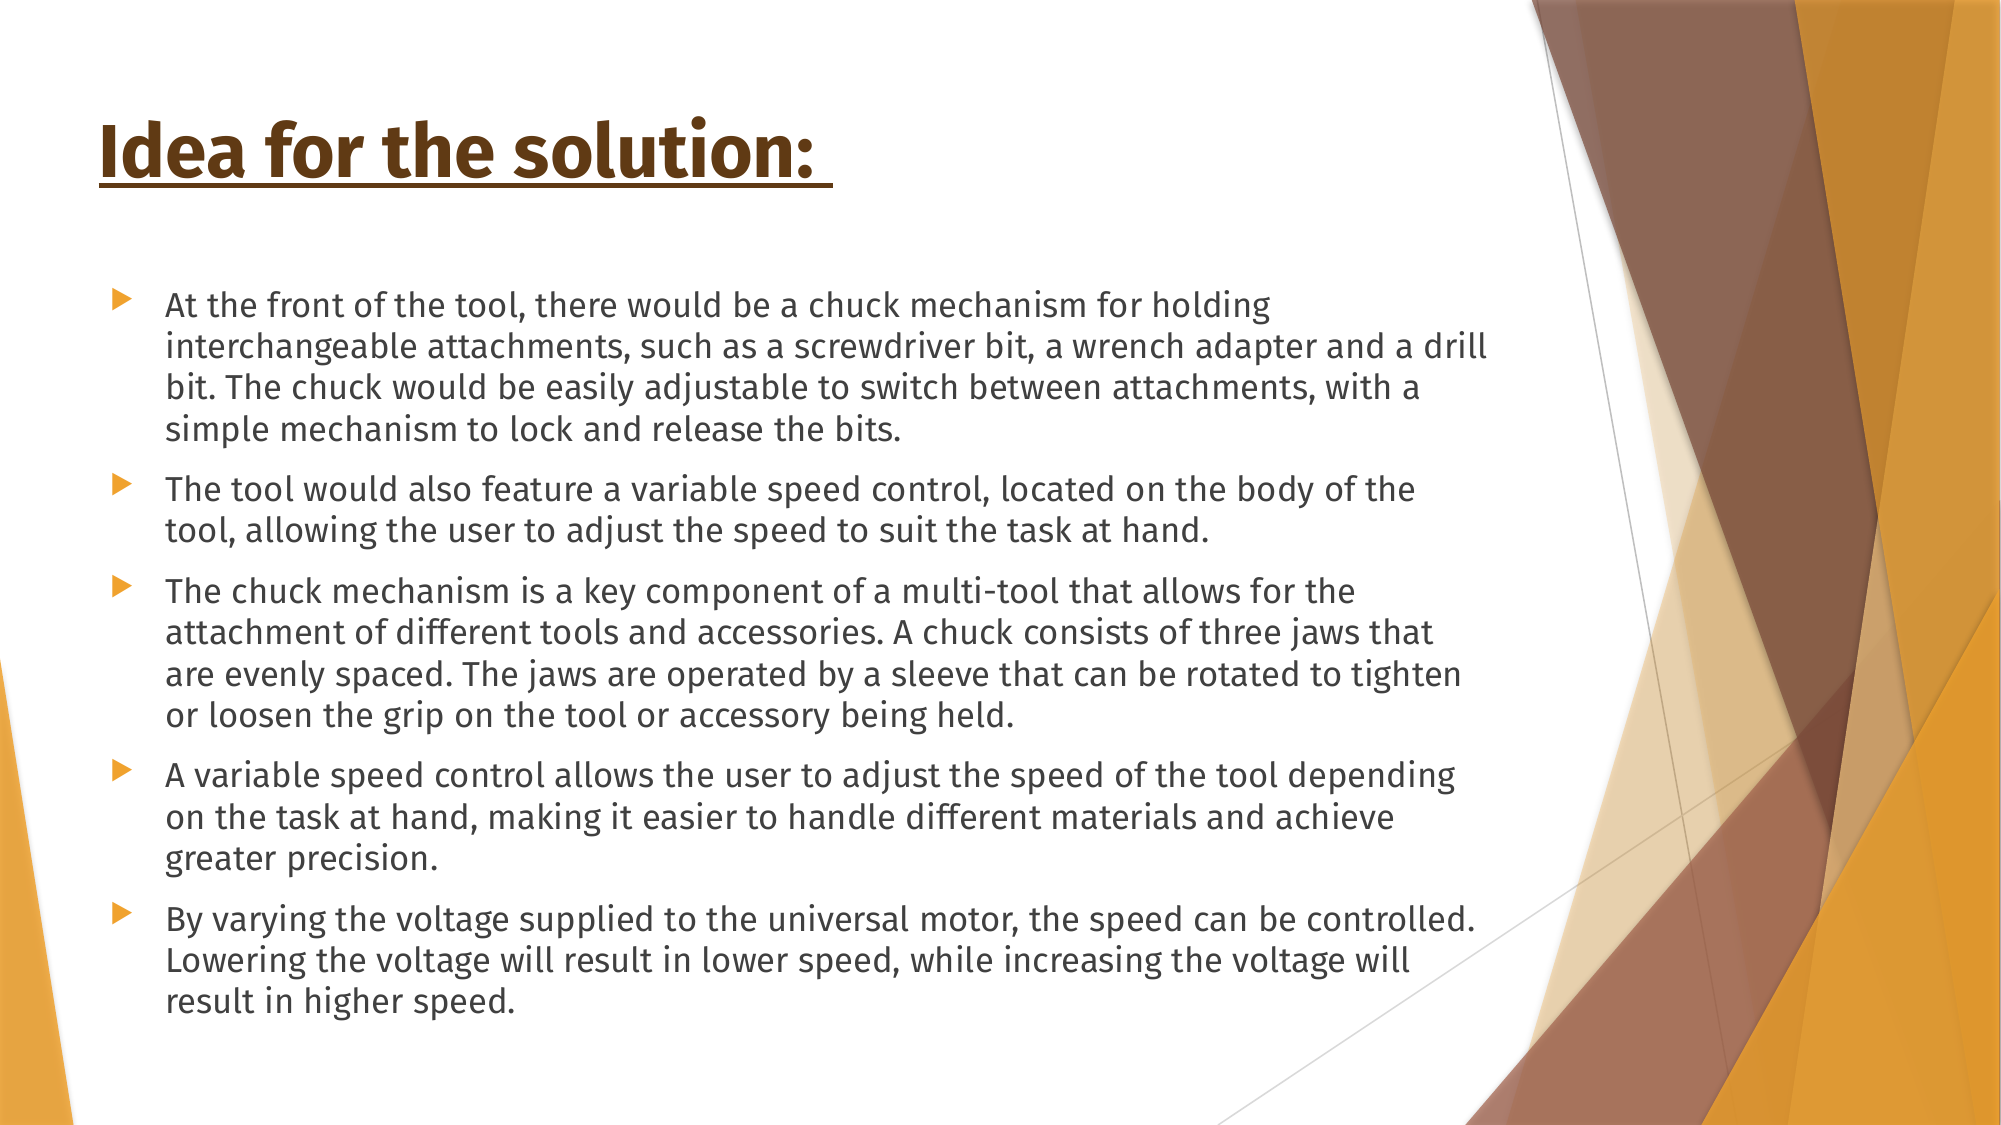

# Idea for the solution:
At the front of the tool, there would be a chuck mechanism for holding interchangeable attachments, such as a screwdriver bit, a wrench adapter and a drill bit. The chuck would be easily adjustable to switch between attachments, with a simple mechanism to lock and release the bits.
The tool would also feature a variable speed control, located on the body of the tool, allowing the user to adjust the speed to suit the task at hand.
The chuck mechanism is a key component of a multi-tool that allows for the attachment of different tools and accessories. A chuck consists of three jaws that are evenly spaced. The jaws are operated by a sleeve that can be rotated to tighten or loosen the grip on the tool or accessory being held.
A variable speed control allows the user to adjust the speed of the tool depending on the task at hand, making it easier to handle different materials and achieve greater precision.
By varying the voltage supplied to the universal motor, the speed can be controlled. Lowering the voltage will result in lower speed, while increasing the voltage will result in higher speed.